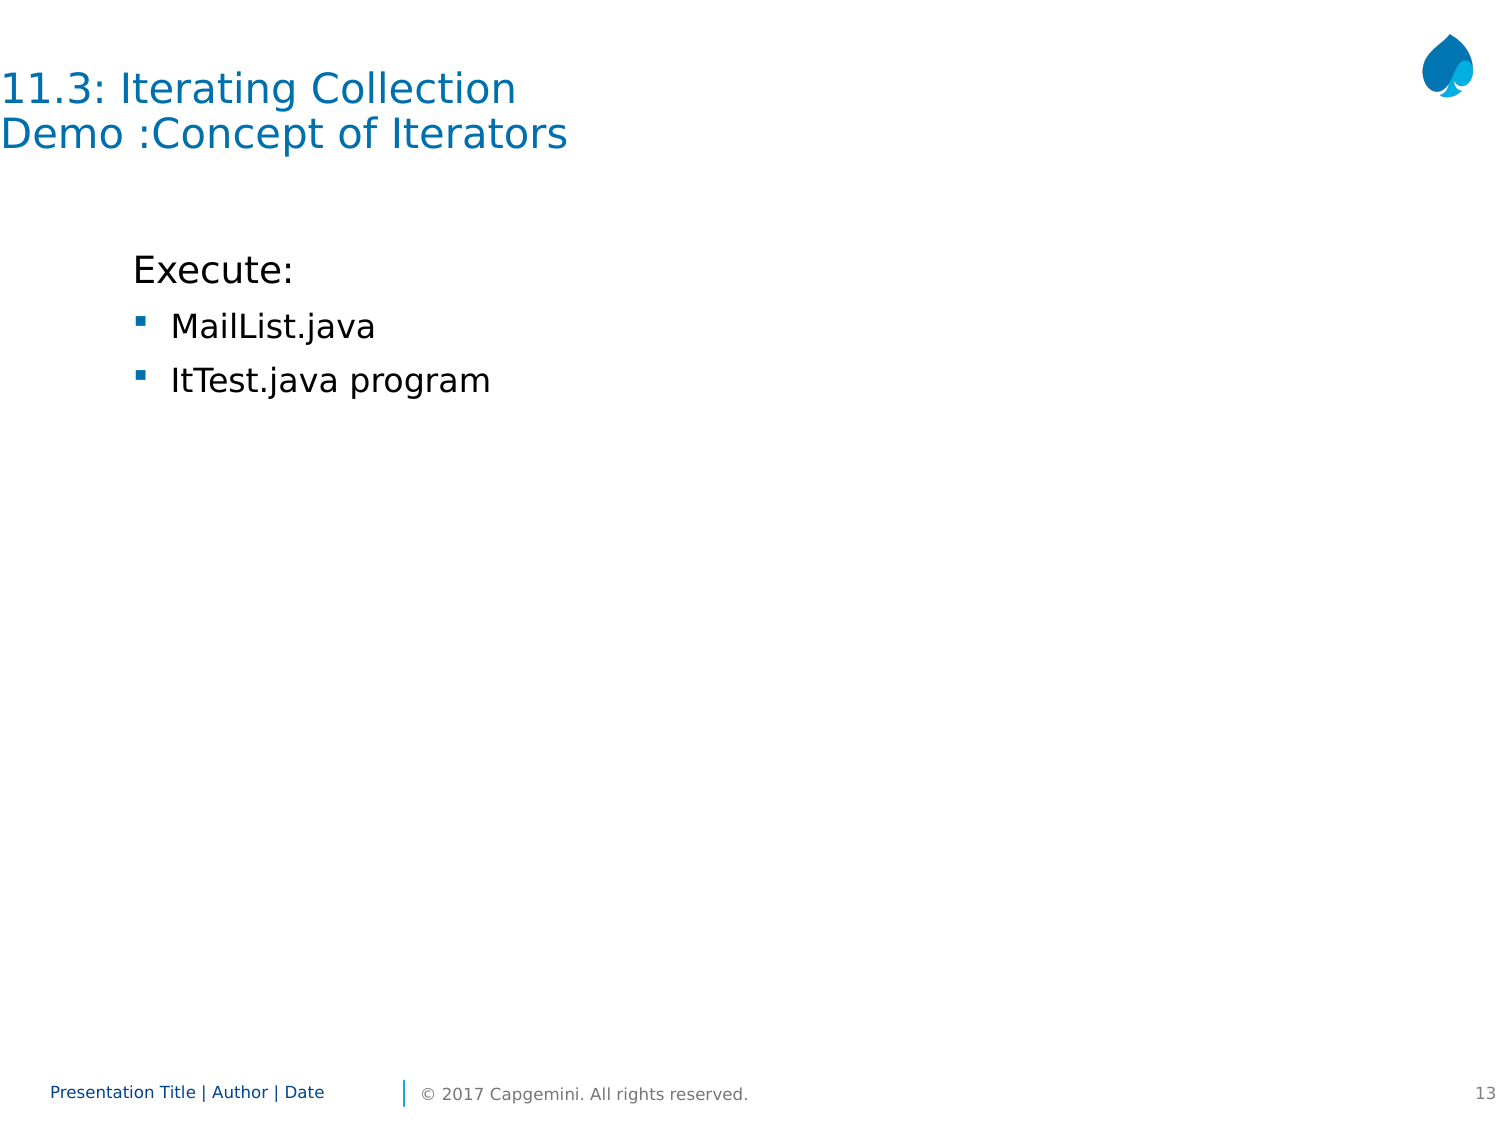

11.3: Iterating Collection
Demo :Concept of Iterators
Execute:
MailList.java
ItTest.java program